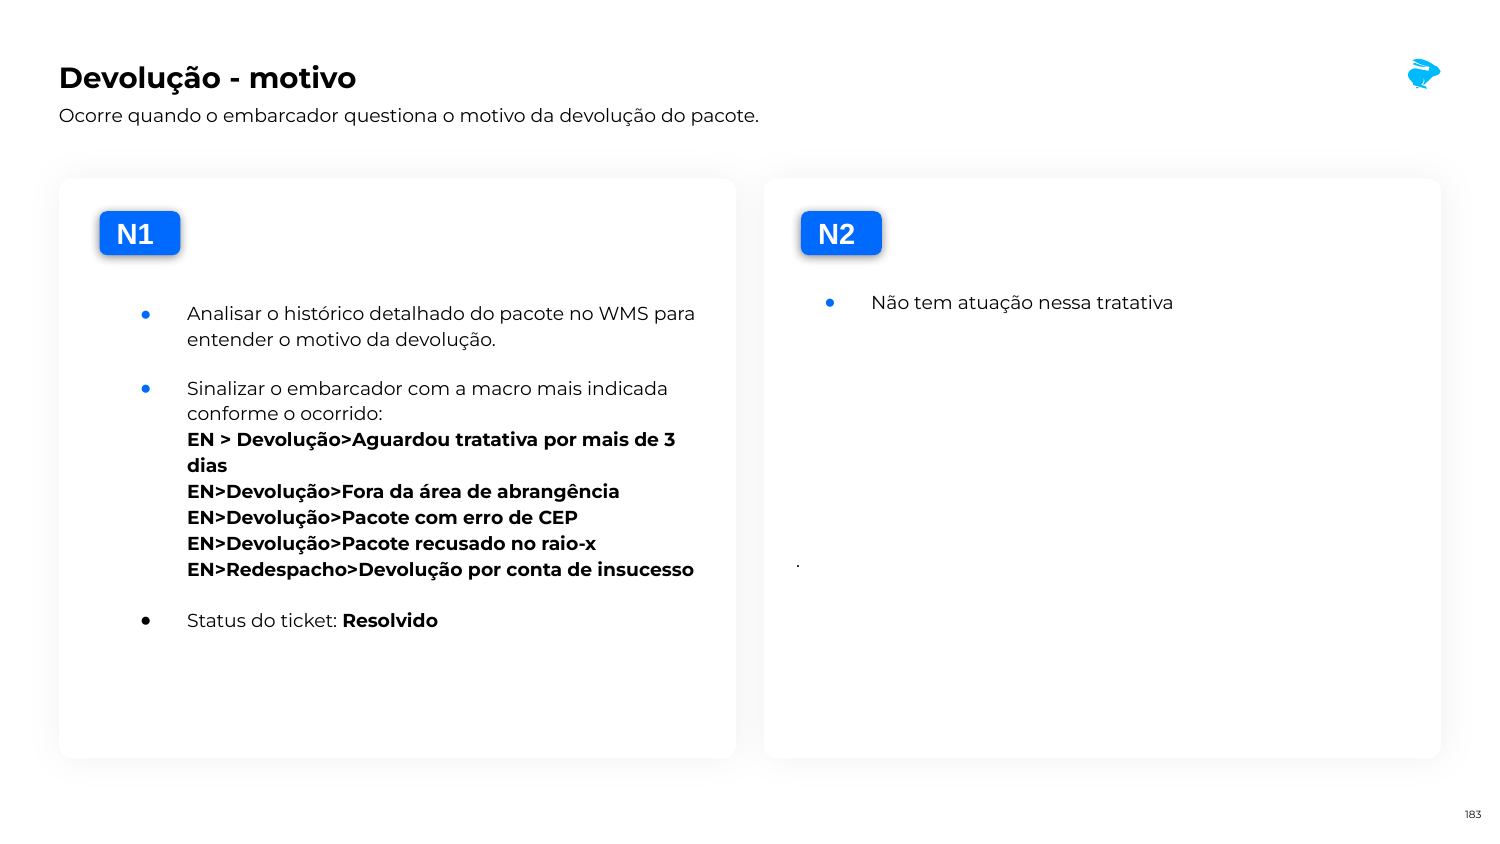

# Devolução - motivo

Ocorre quando o embarcador questiona o motivo da devolução do pacote.

N1
N2
Analisar o histórico detalhado do pacote no WMS para entender o motivo da devolução.
Sinalizar o embarcador com a macro mais indicada conforme o ocorrido:
EN > Devolução>Aguardou tratativa por mais de 3 dias
EN>Devolução>Fora da área de abrangência
EN>Devolução>Pacote com erro de CEP
EN>Devolução>Pacote recusado no raio-x
EN>Redespacho>Devolução por conta de insucesso

Status do ticket: Resolvido

Não tem atuação nessa tratativa

.

183